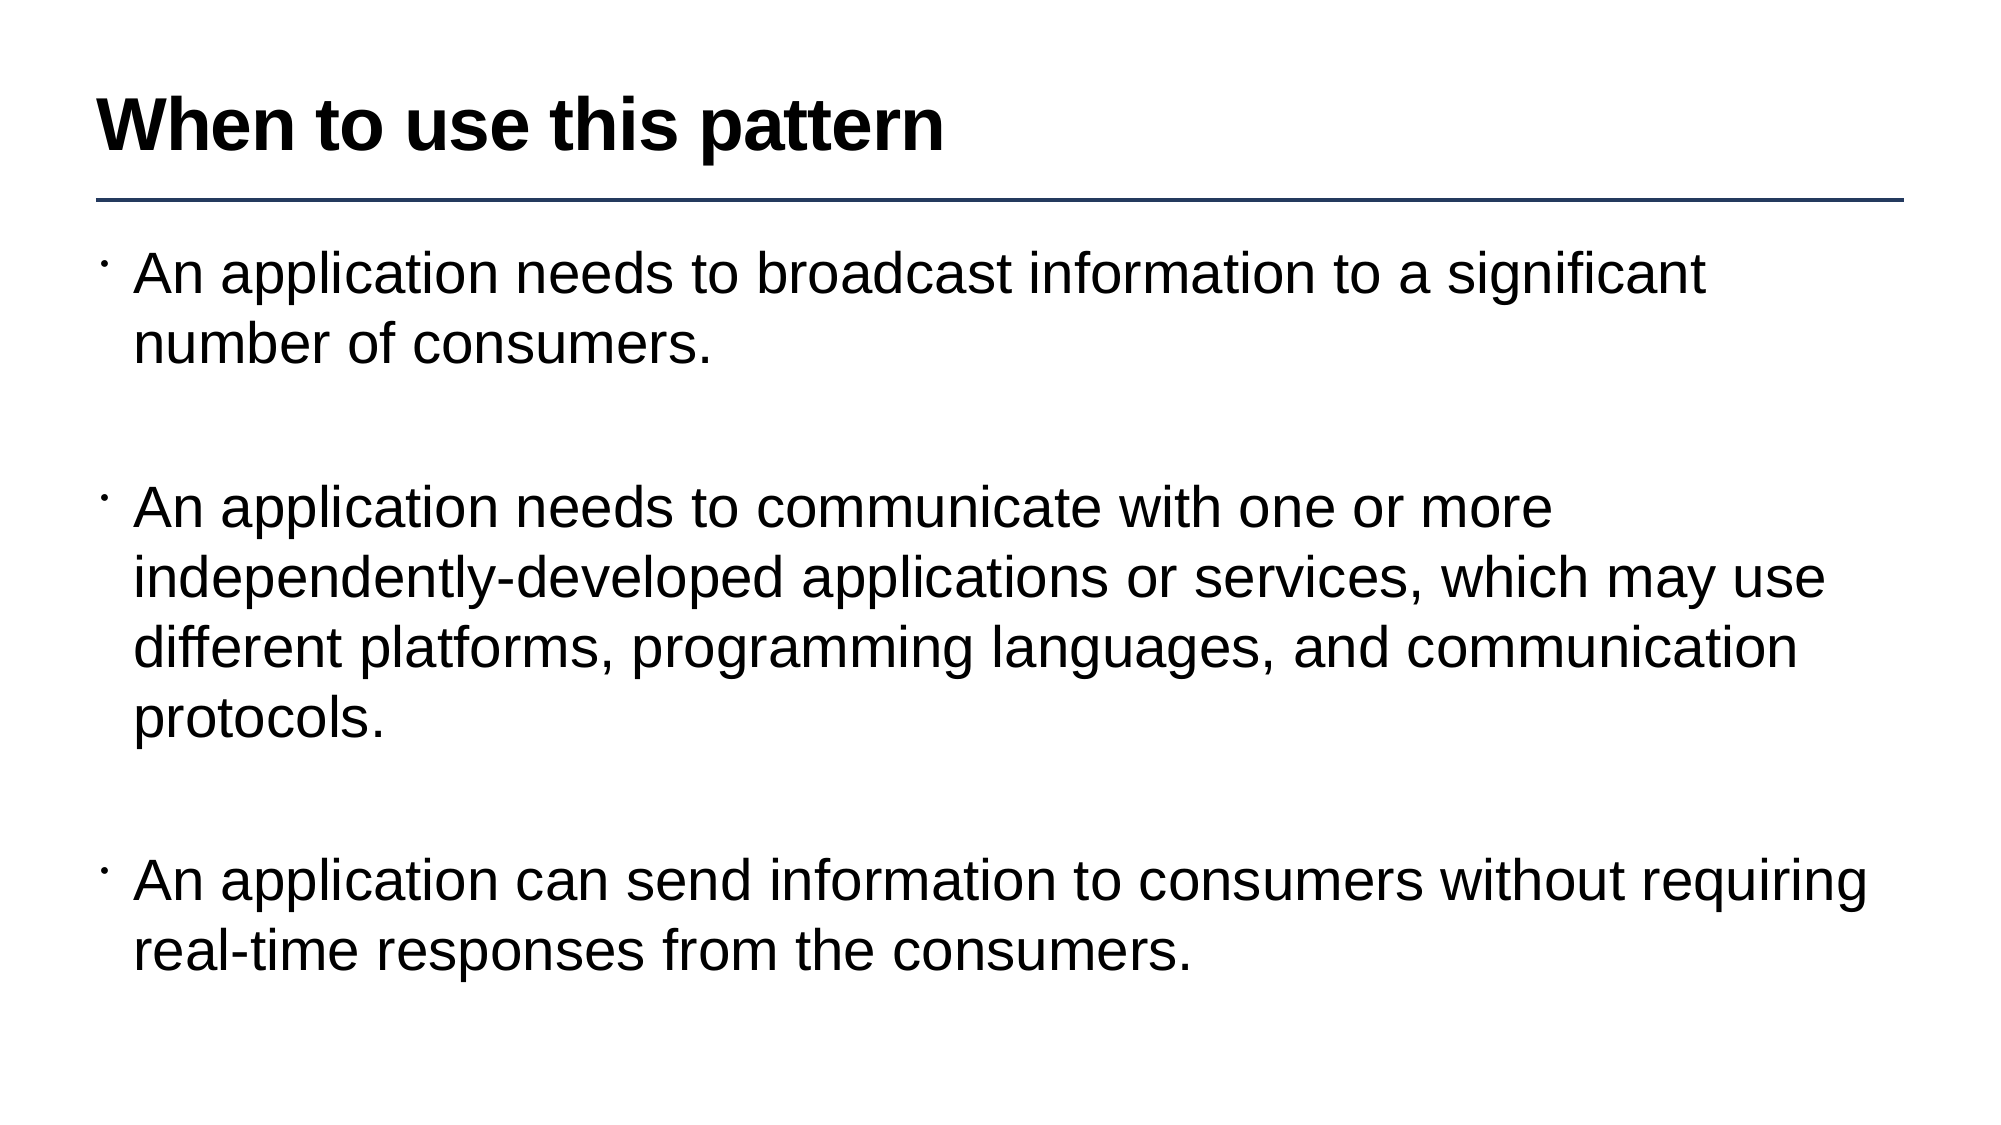

# When to use this pattern
An application needs to broadcast information to a significant number of consumers.

An application needs to communicate with one or more independently-developed applications or services, which may use different platforms, programming languages, and communication protocols.

An application can send information to consumers without requiring real-time responses from the consumers.